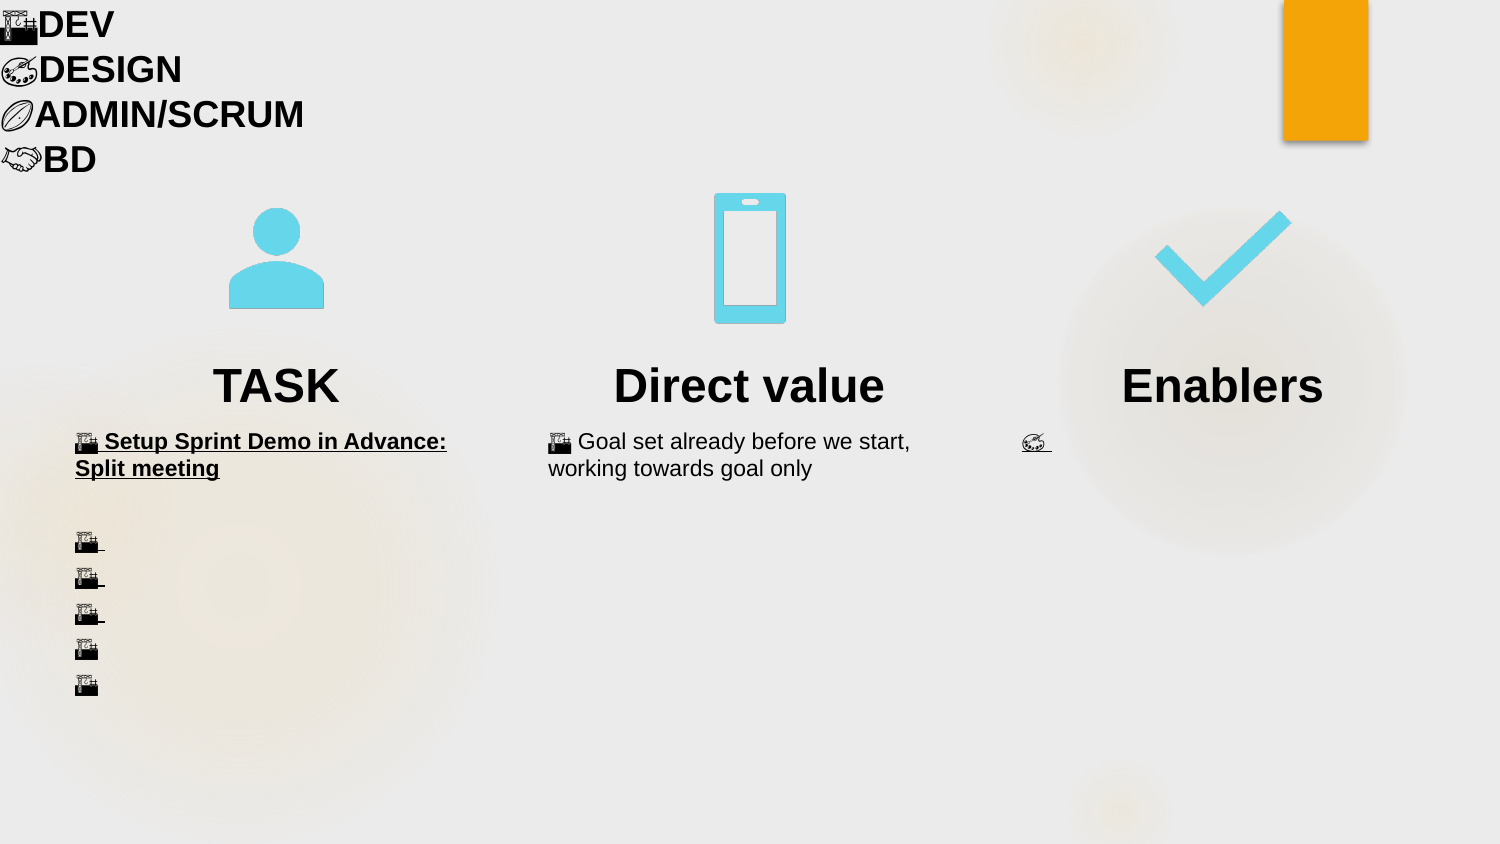

🏗️DEV
🎨DESIGN
🏉ADMIN/SCRUM
🤝BD

TASK

Direct value

Enablers
🎨

🏗 Setup Sprint Demo in Advance: Split meeting

🏗️
🏗️
🏗️
🏗️
🏗

🏗️ Goal set already before we start, working towards goal only